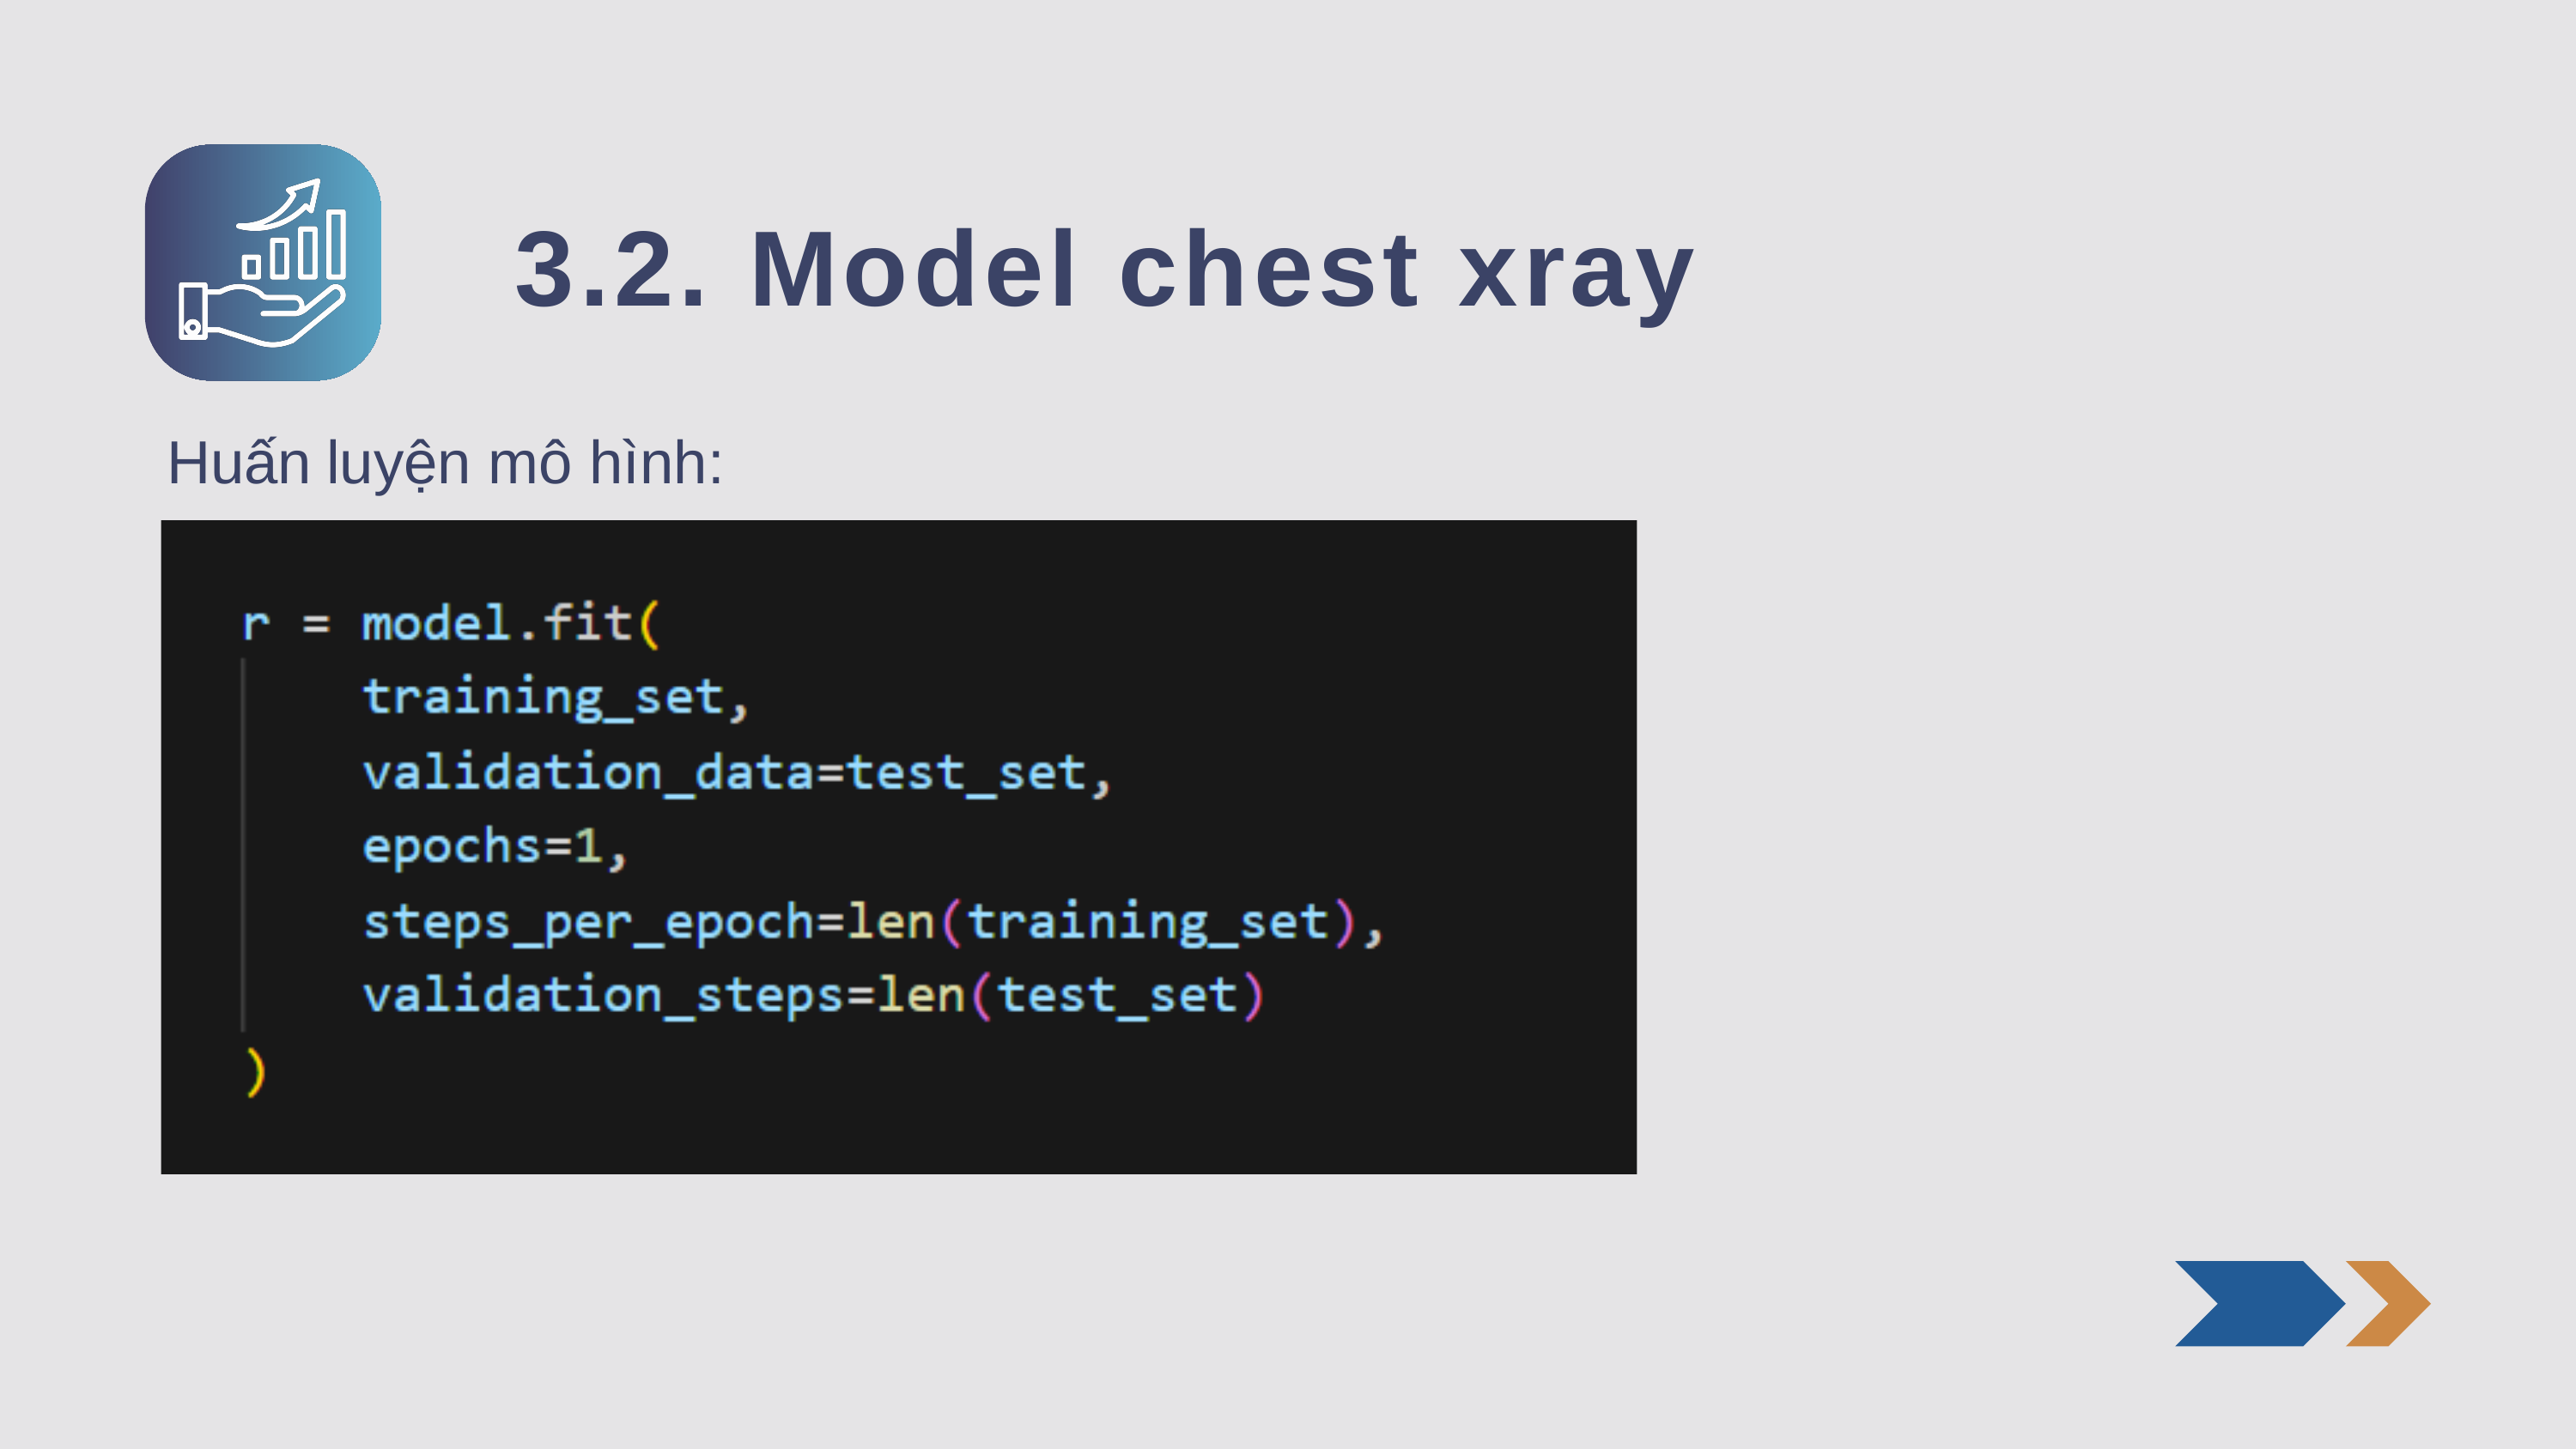

3.2. Model chest xray
Huấn luyện mô hình: